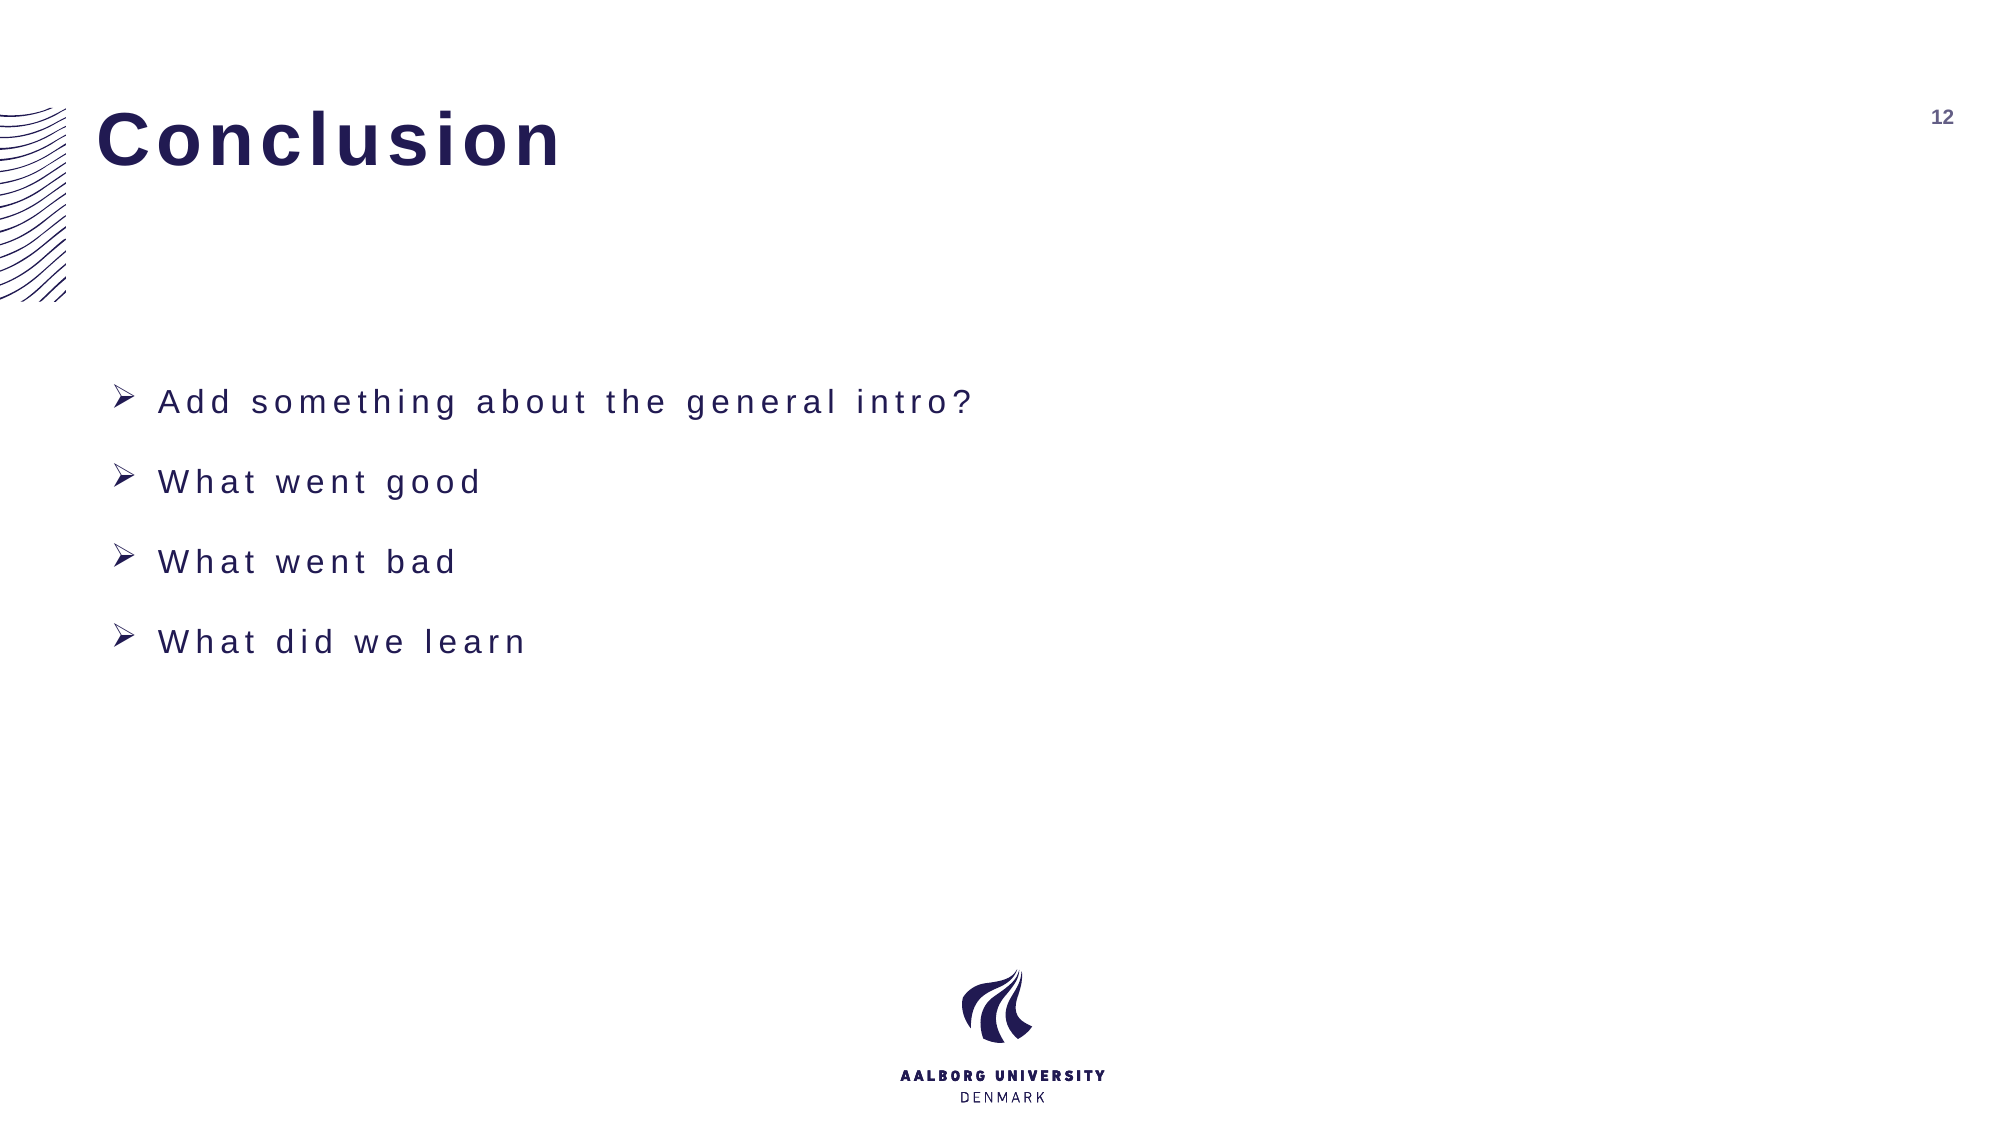

# Conclusion
12
Add something about the general intro?

What went good

What went bad

What did we learn